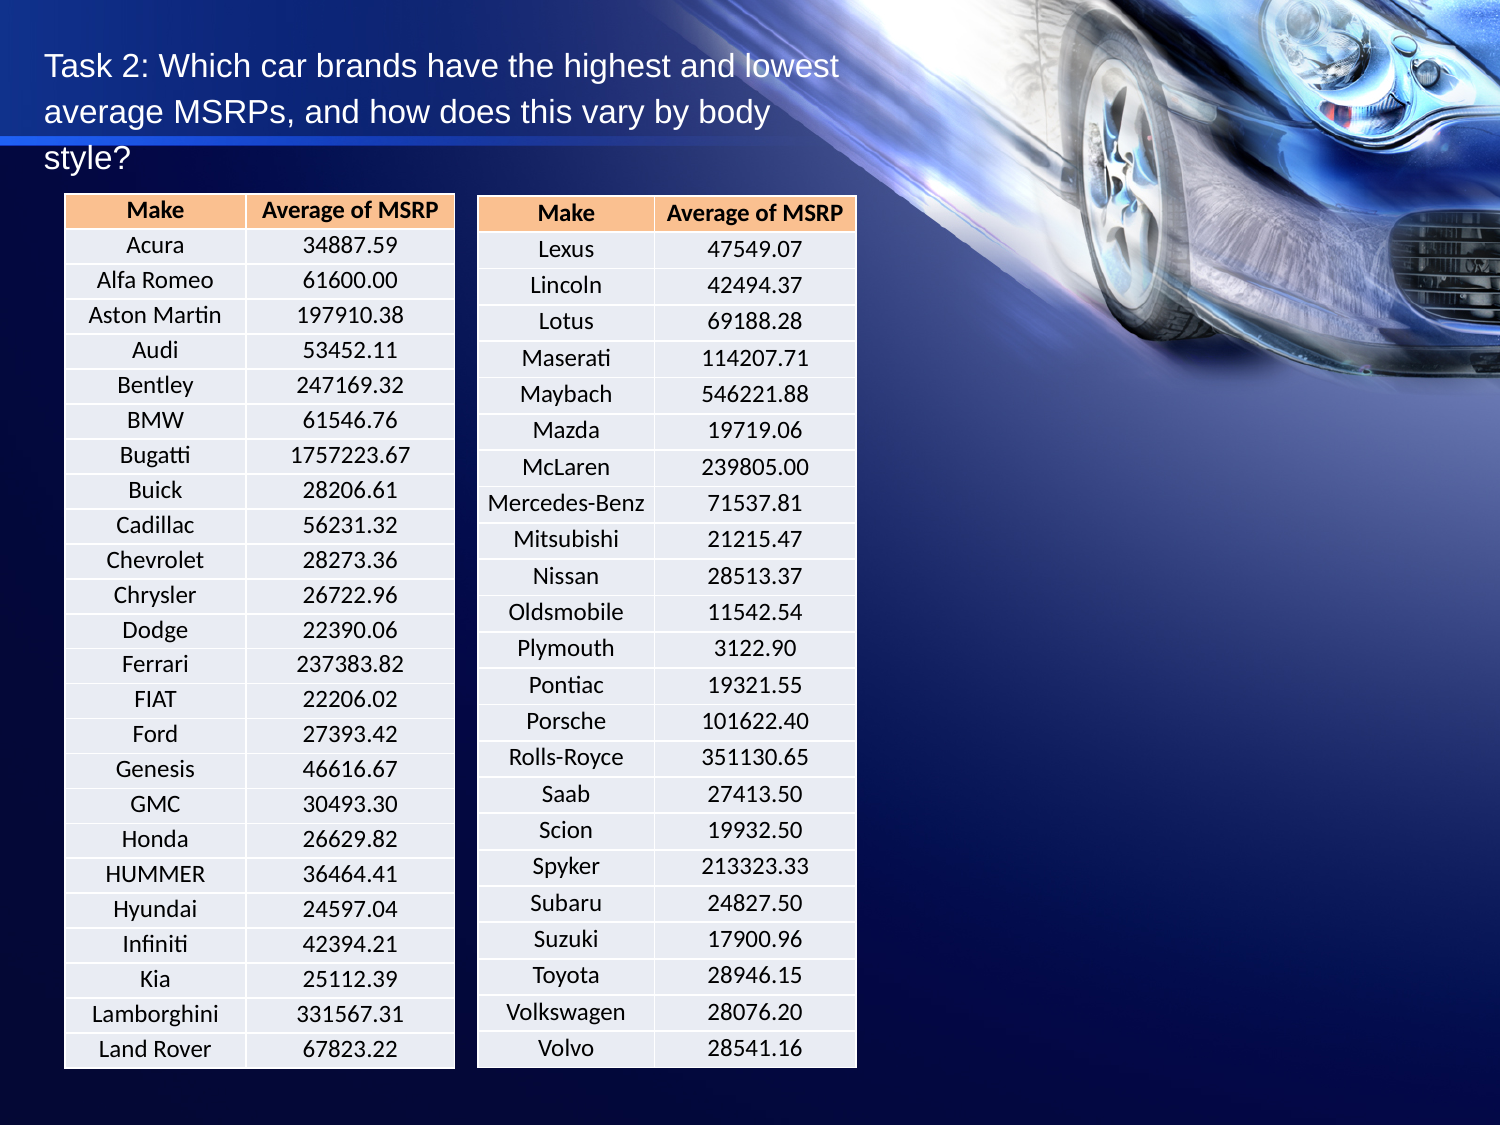

Task 2: Which car brands have the highest and lowest average MSRPs, and how does this vary by body style?
| Make | Average of MSRP |
| --- | --- |
| Acura | 34887.59 |
| Alfa Romeo | 61600.00 |
| Aston Martin | 197910.38 |
| Audi | 53452.11 |
| Bentley | 247169.32 |
| BMW | 61546.76 |
| Bugatti | 1757223.67 |
| Buick | 28206.61 |
| Cadillac | 56231.32 |
| Chevrolet | 28273.36 |
| Chrysler | 26722.96 |
| Dodge | 22390.06 |
| Ferrari | 237383.82 |
| FIAT | 22206.02 |
| Ford | 27393.42 |
| Genesis | 46616.67 |
| GMC | 30493.30 |
| Honda | 26629.82 |
| HUMMER | 36464.41 |
| Hyundai | 24597.04 |
| Infiniti | 42394.21 |
| Kia | 25112.39 |
| Lamborghini | 331567.31 |
| Land Rover | 67823.22 |
| Make | Average of MSRP |
| --- | --- |
| Lexus | 47549.07 |
| Lincoln | 42494.37 |
| Lotus | 69188.28 |
| Maserati | 114207.71 |
| Maybach | 546221.88 |
| Mazda | 19719.06 |
| McLaren | 239805.00 |
| Mercedes-Benz | 71537.81 |
| Mitsubishi | 21215.47 |
| Nissan | 28513.37 |
| Oldsmobile | 11542.54 |
| Plymouth | 3122.90 |
| Pontiac | 19321.55 |
| Porsche | 101622.40 |
| Rolls-Royce | 351130.65 |
| Saab | 27413.50 |
| Scion | 19932.50 |
| Spyker | 213323.33 |
| Subaru | 24827.50 |
| Suzuki | 17900.96 |
| Toyota | 28946.15 |
| Volkswagen | 28076.20 |
| Volvo | 28541.16 |